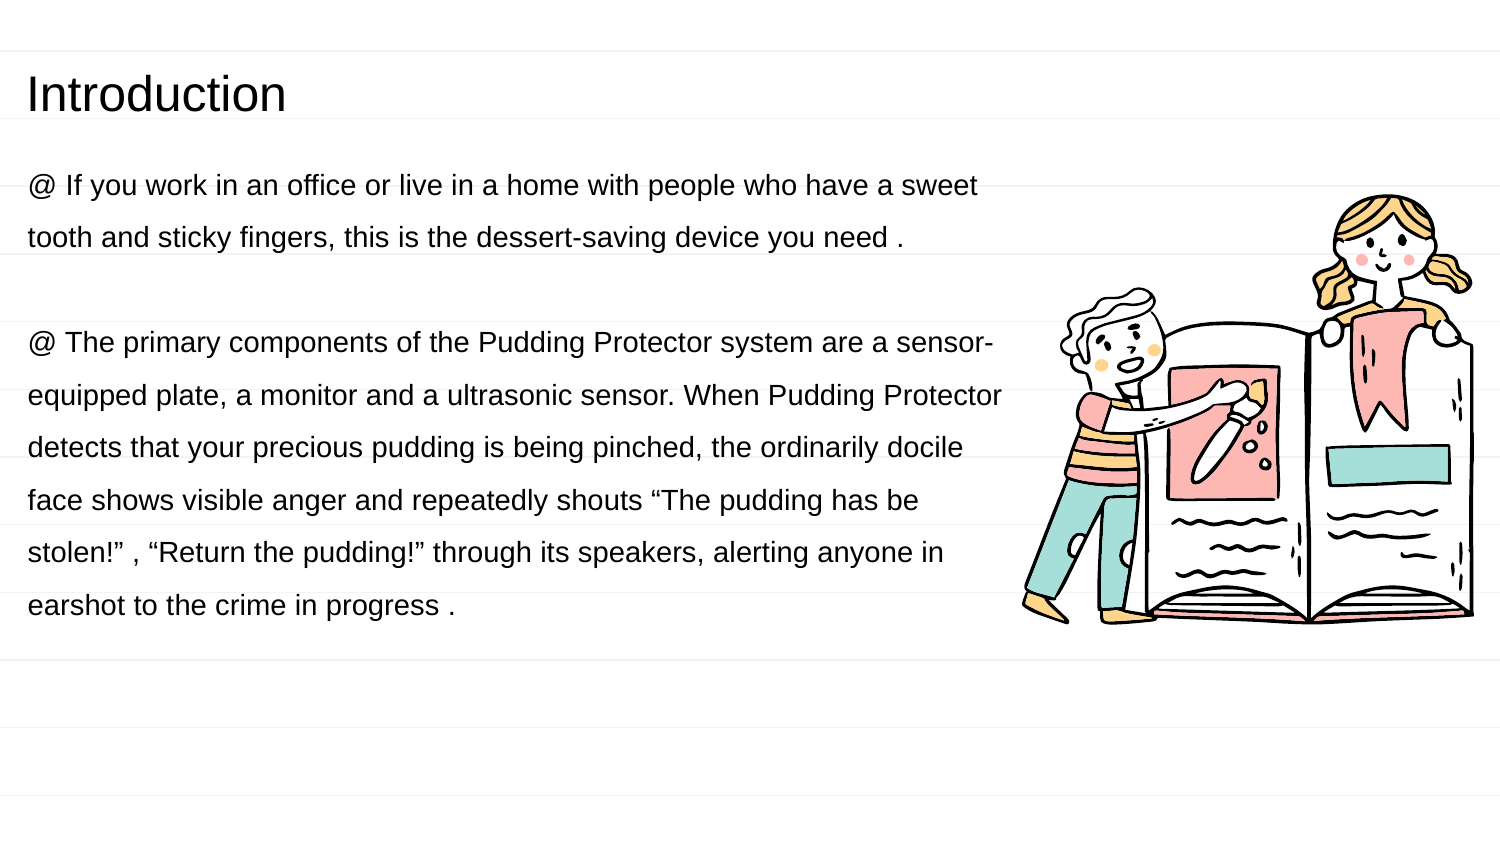

# Introduction
@ If you work in an office or live in a home with people who have a sweet tooth and sticky fingers, this is the dessert-saving device you need .

@ The primary components of the Pudding Protector system are a sensor-equipped plate, a monitor and a ultrasonic sensor. When Pudding Protector detects that your precious pudding is being pinched, the ordinarily docile face shows visible anger and repeatedly shouts “The pudding has be stolen!” , “Return the pudding!” through its speakers, alerting anyone in earshot to the crime in progress .